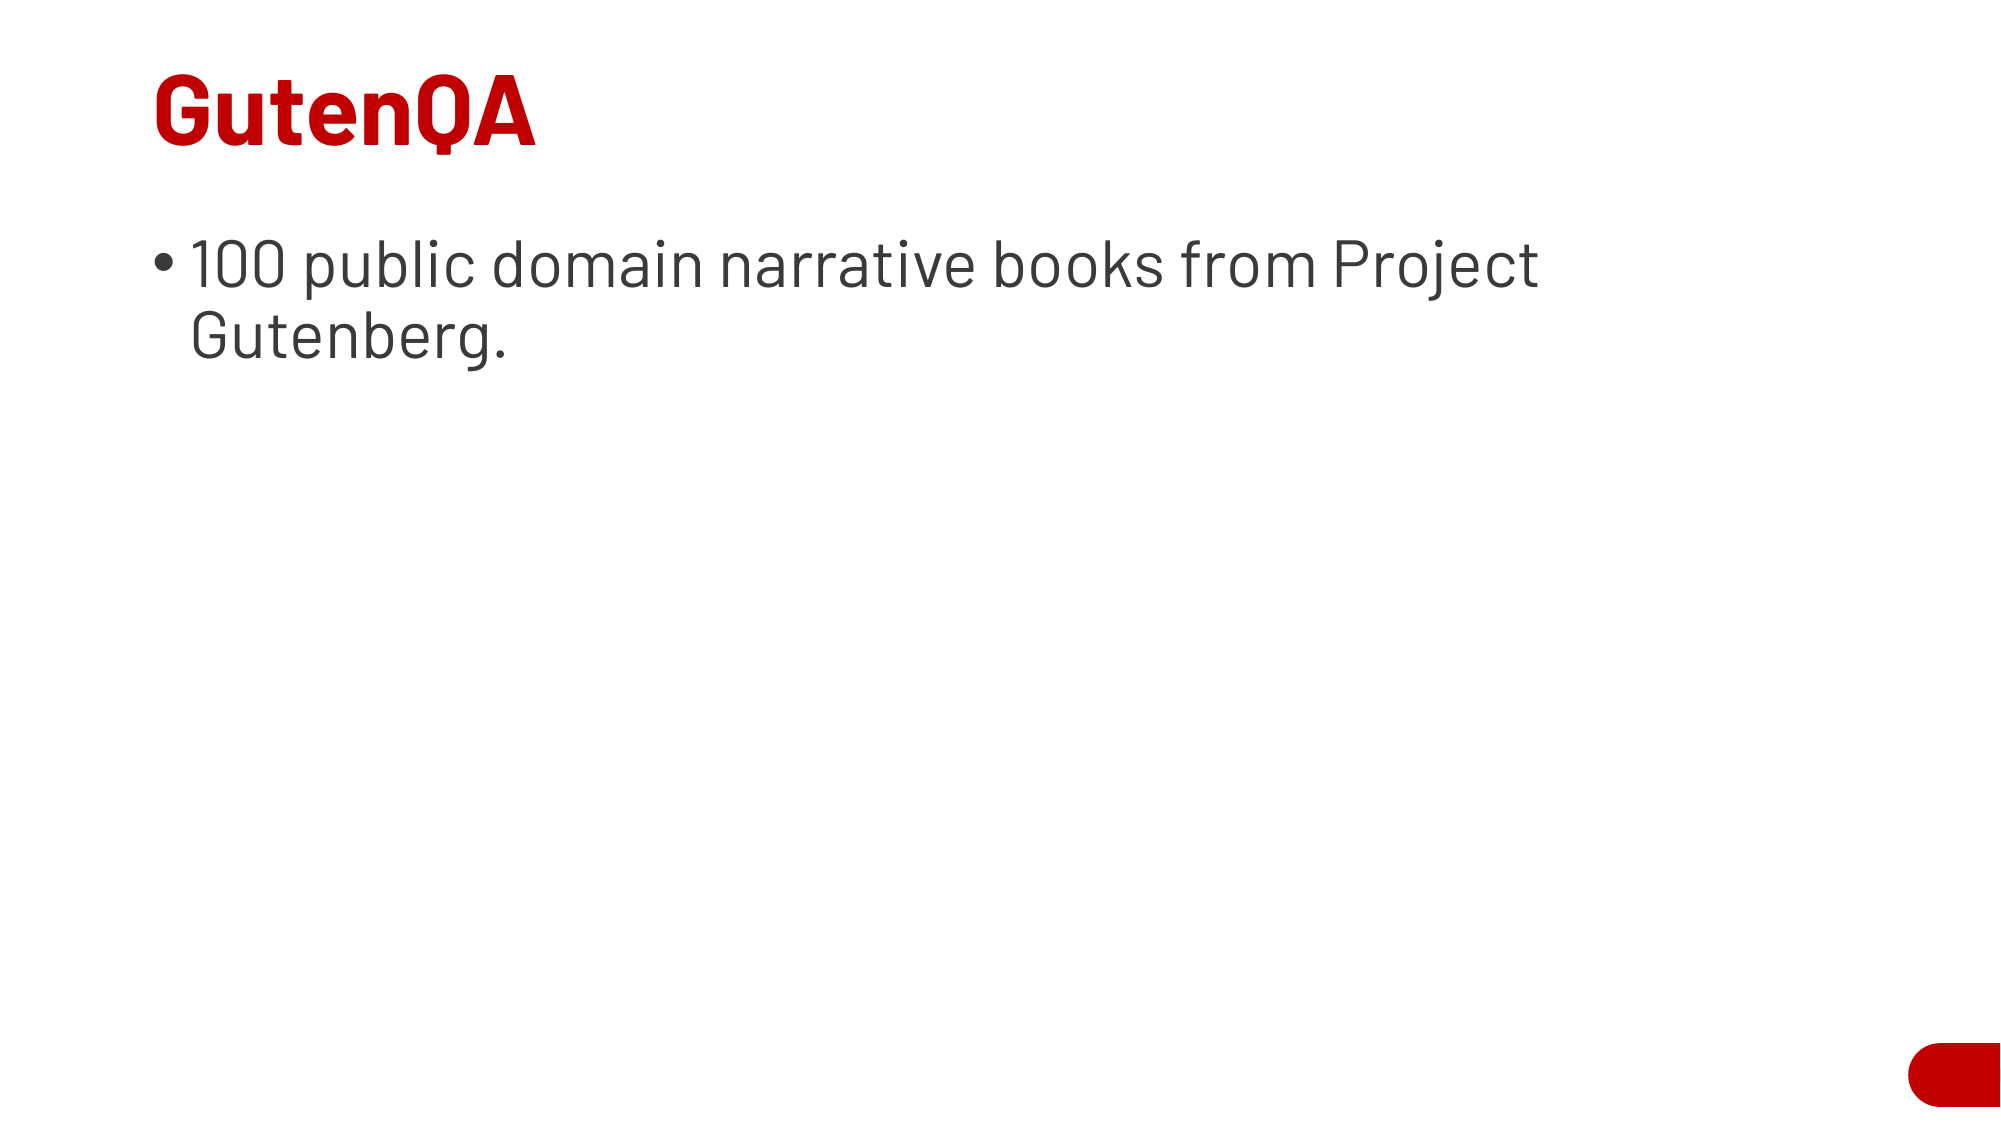

# GutenQA
100 public domain narrative books from Project Gutenberg.